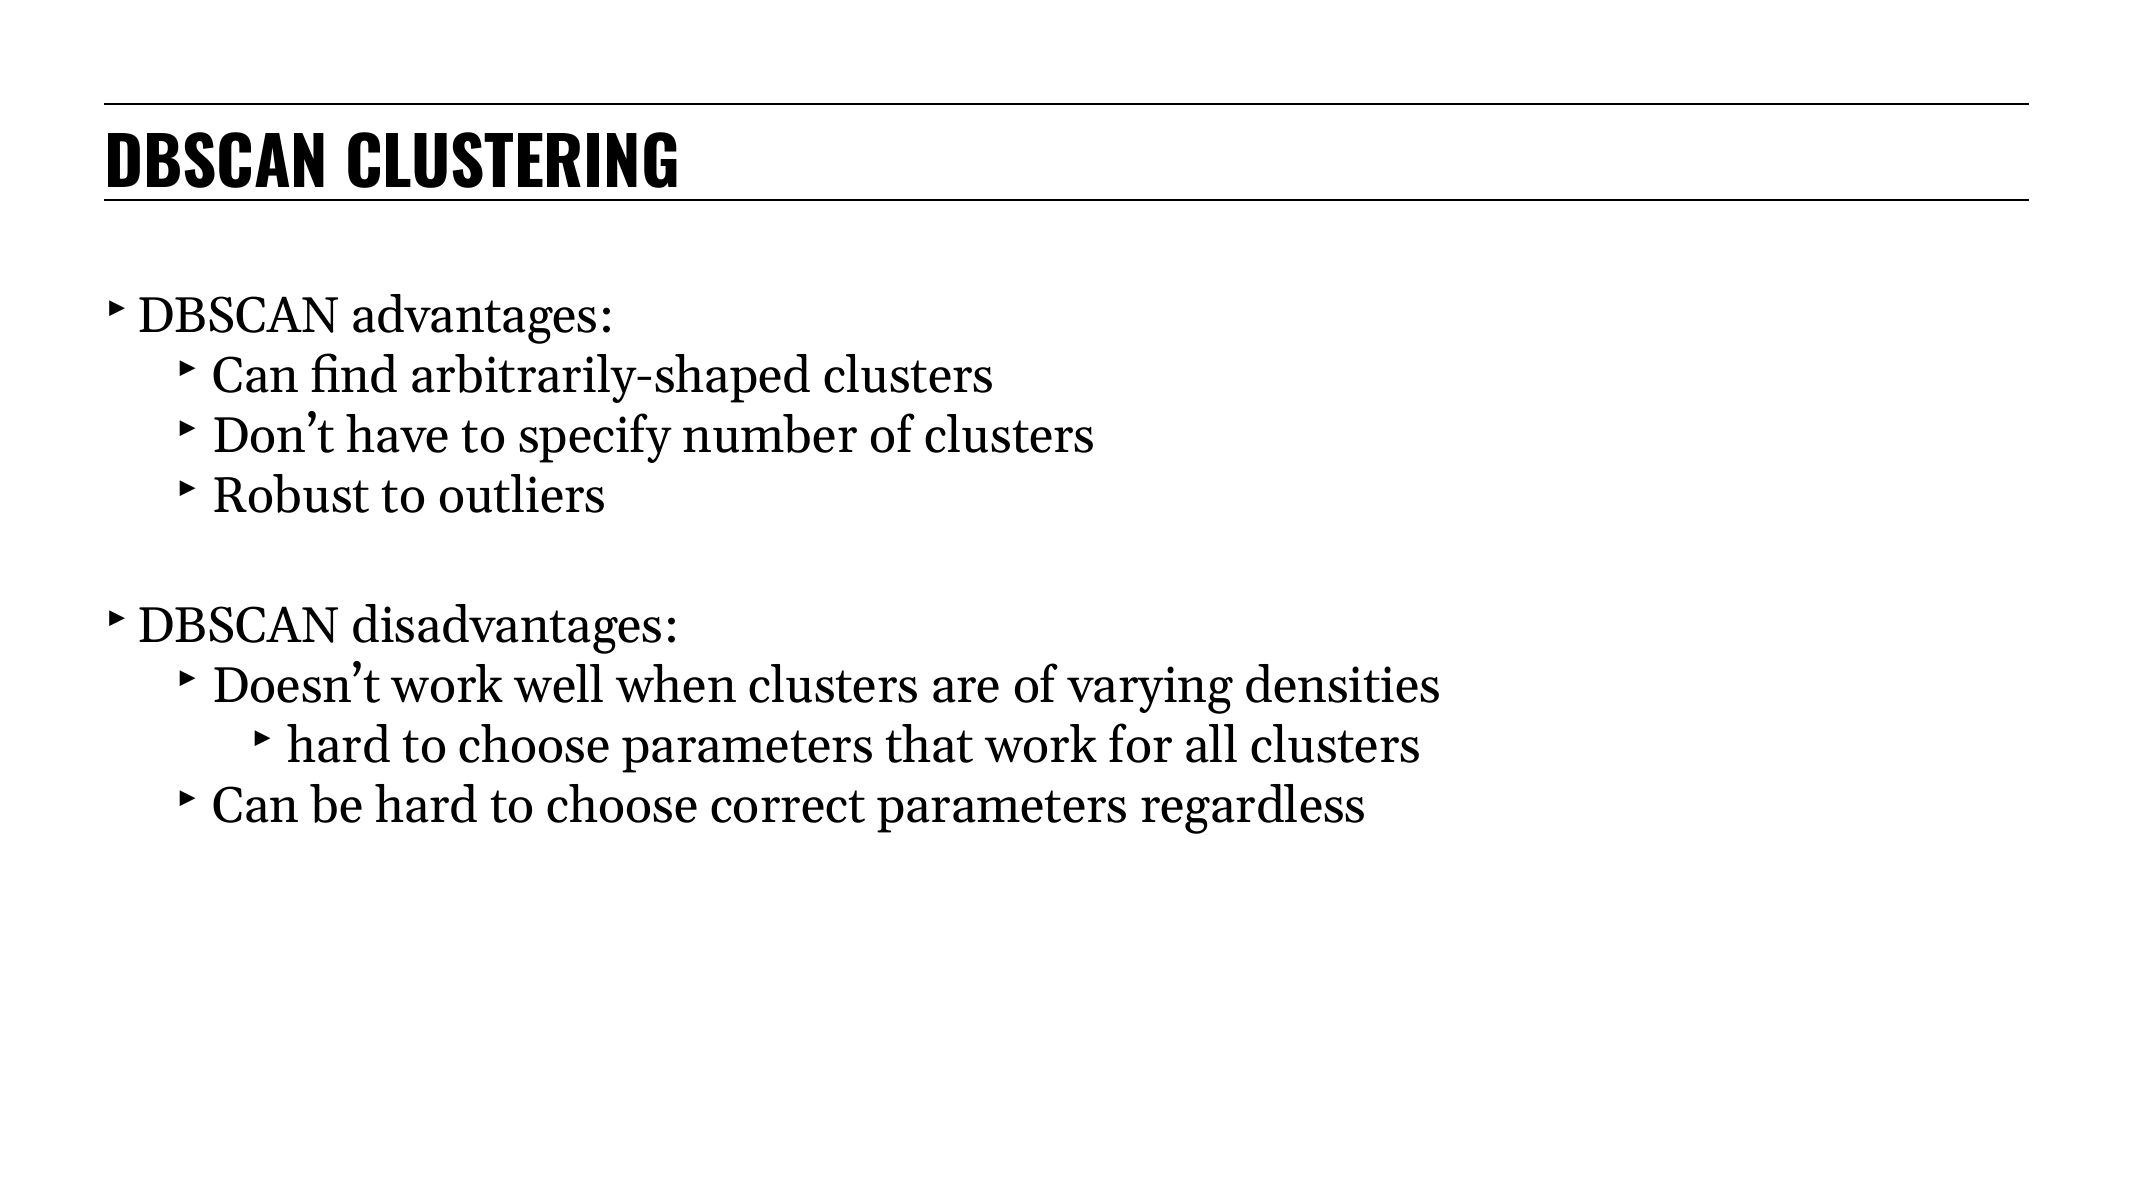

DBSCAN CLUSTERING

DBSCAN advantages:
Can find arbitrarily-shaped clusters
Don’t have to specify number of clusters
Robust to outliers

DBSCAN disadvantages:
Doesn’t work well when clusters are of varying densities
hard to choose parameters that work for all clusters
Can be hard to choose correct parameters regardless